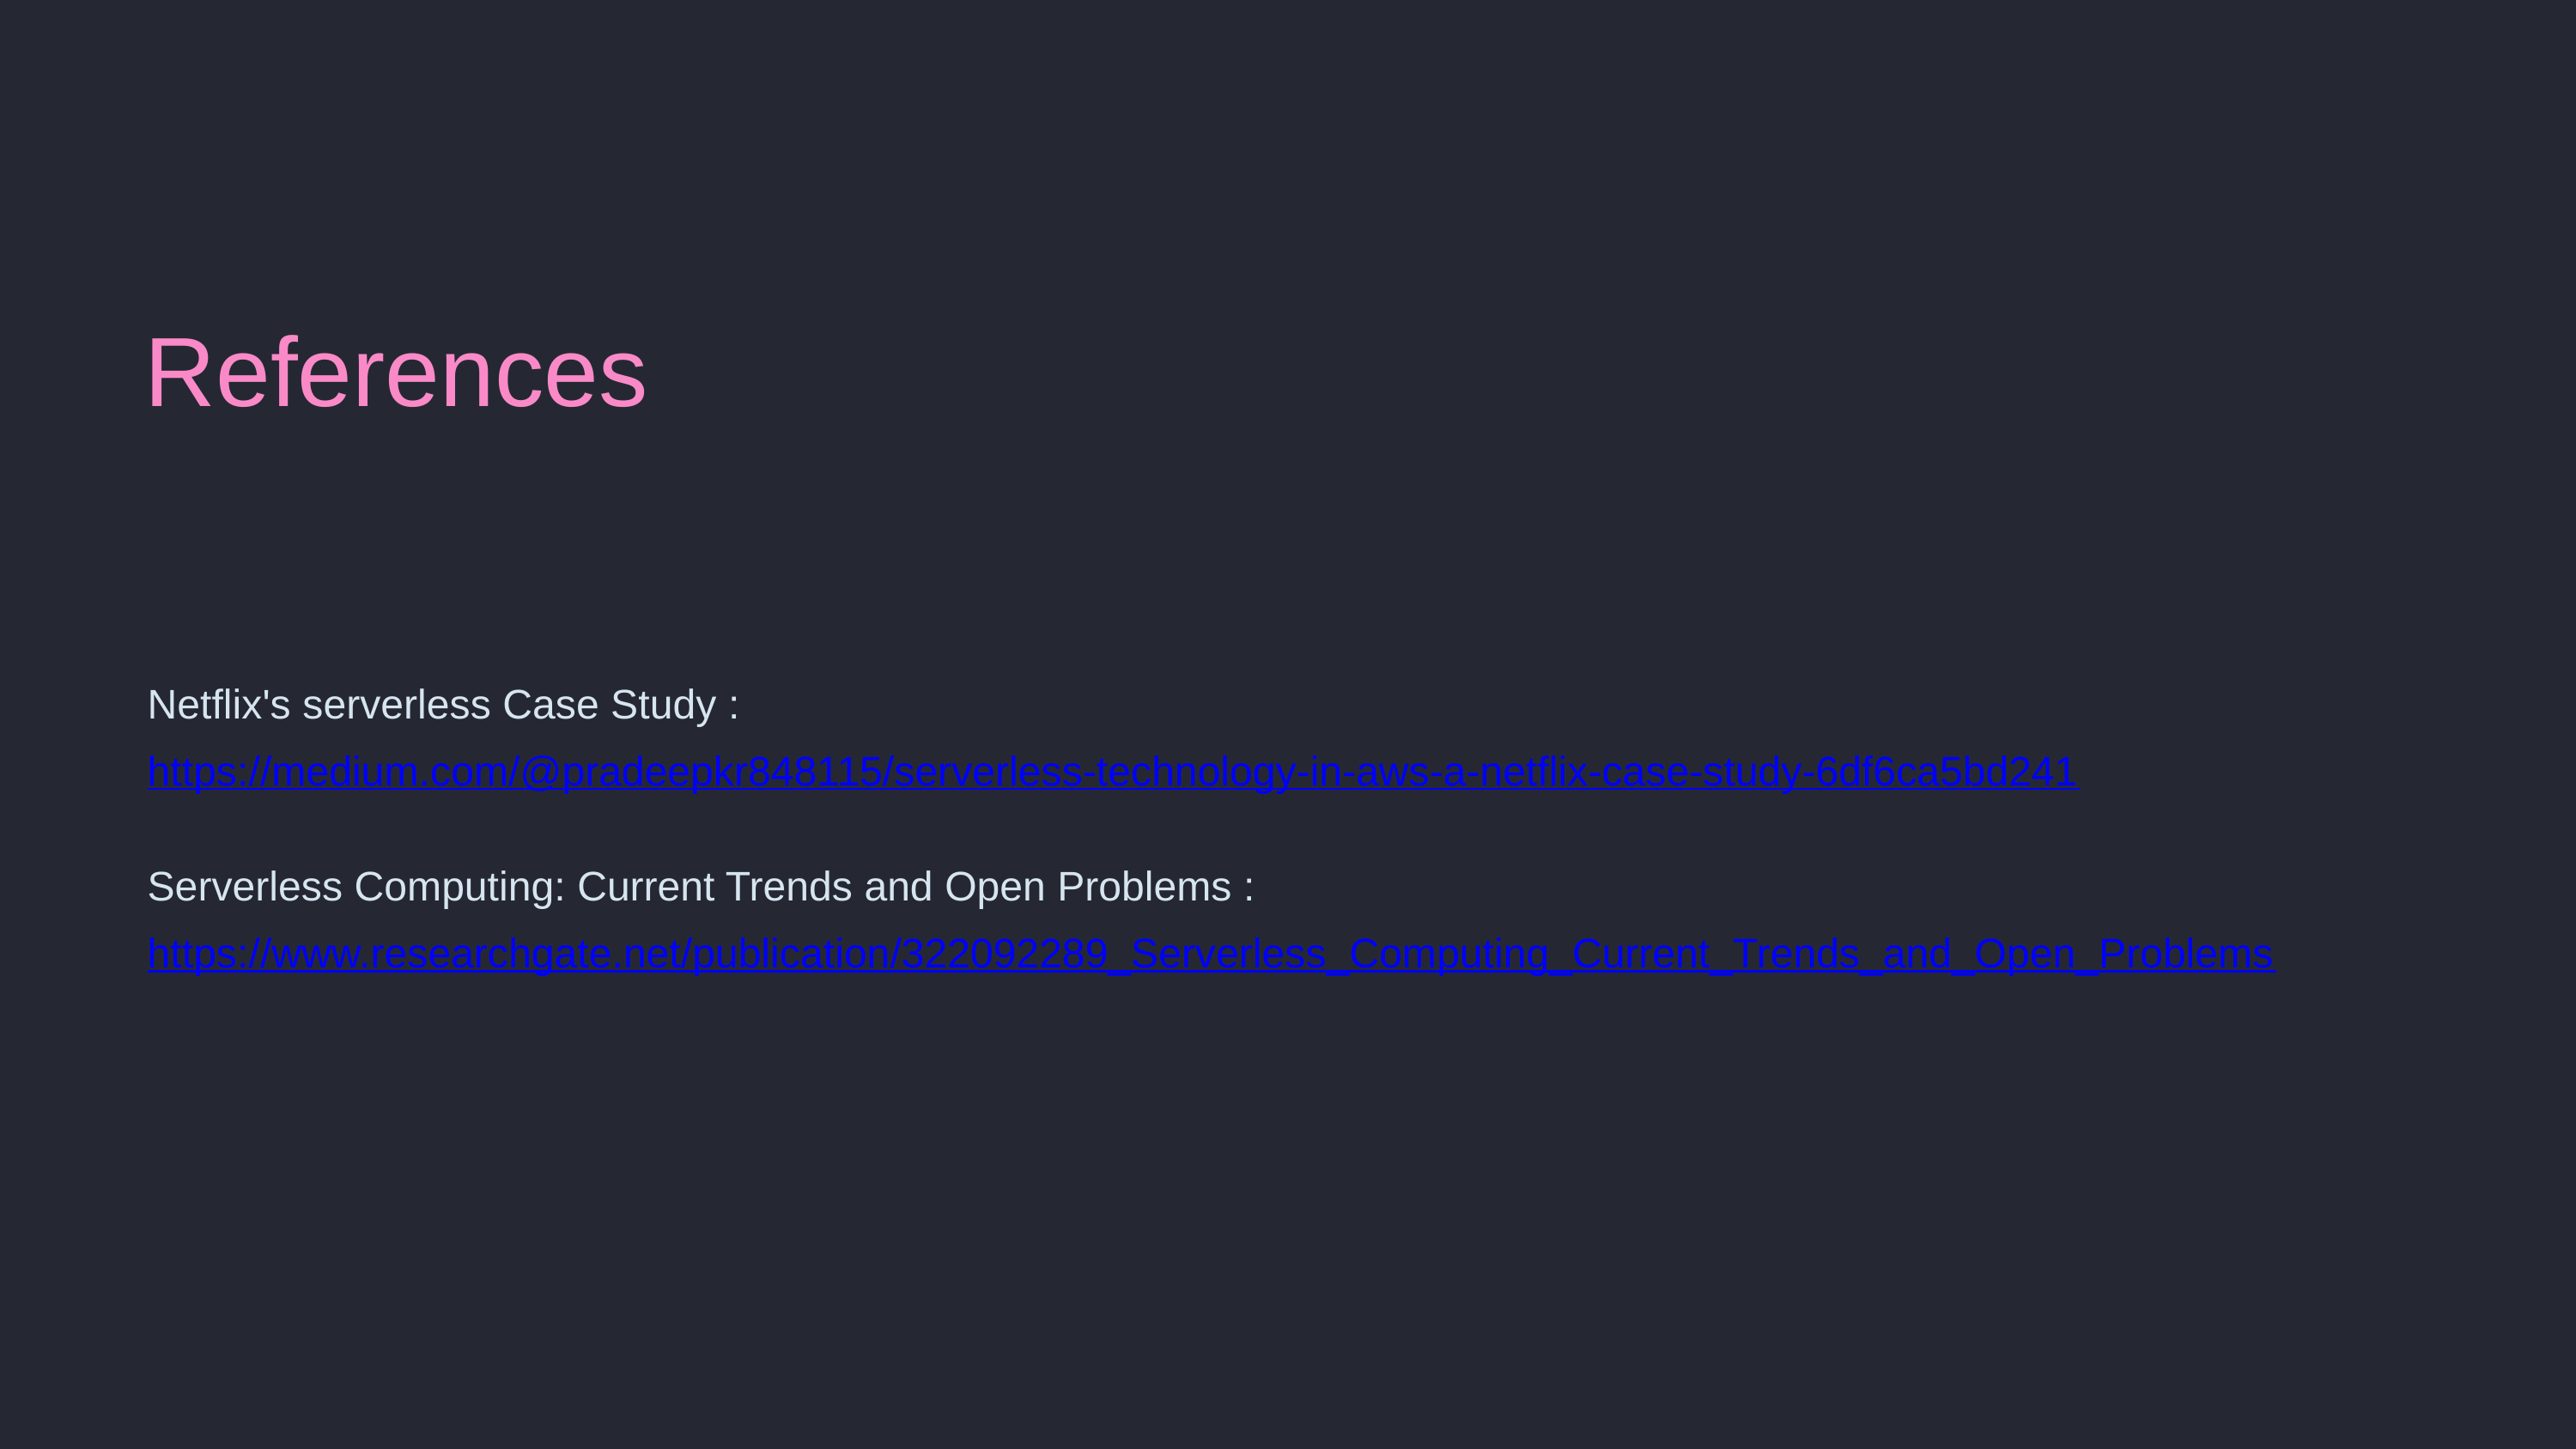

References

Netflix's serverless Case Study : https://medium.com/@pradeepkr848115/serverless-technology-in-aws-a-netflix-case-study-6df6ca5bd241

Serverless Computing: Current Trends and Open Problems : https://www.researchgate.net/publication/322092289_Serverless_Computing_Current_Trends_and_Open_Problems